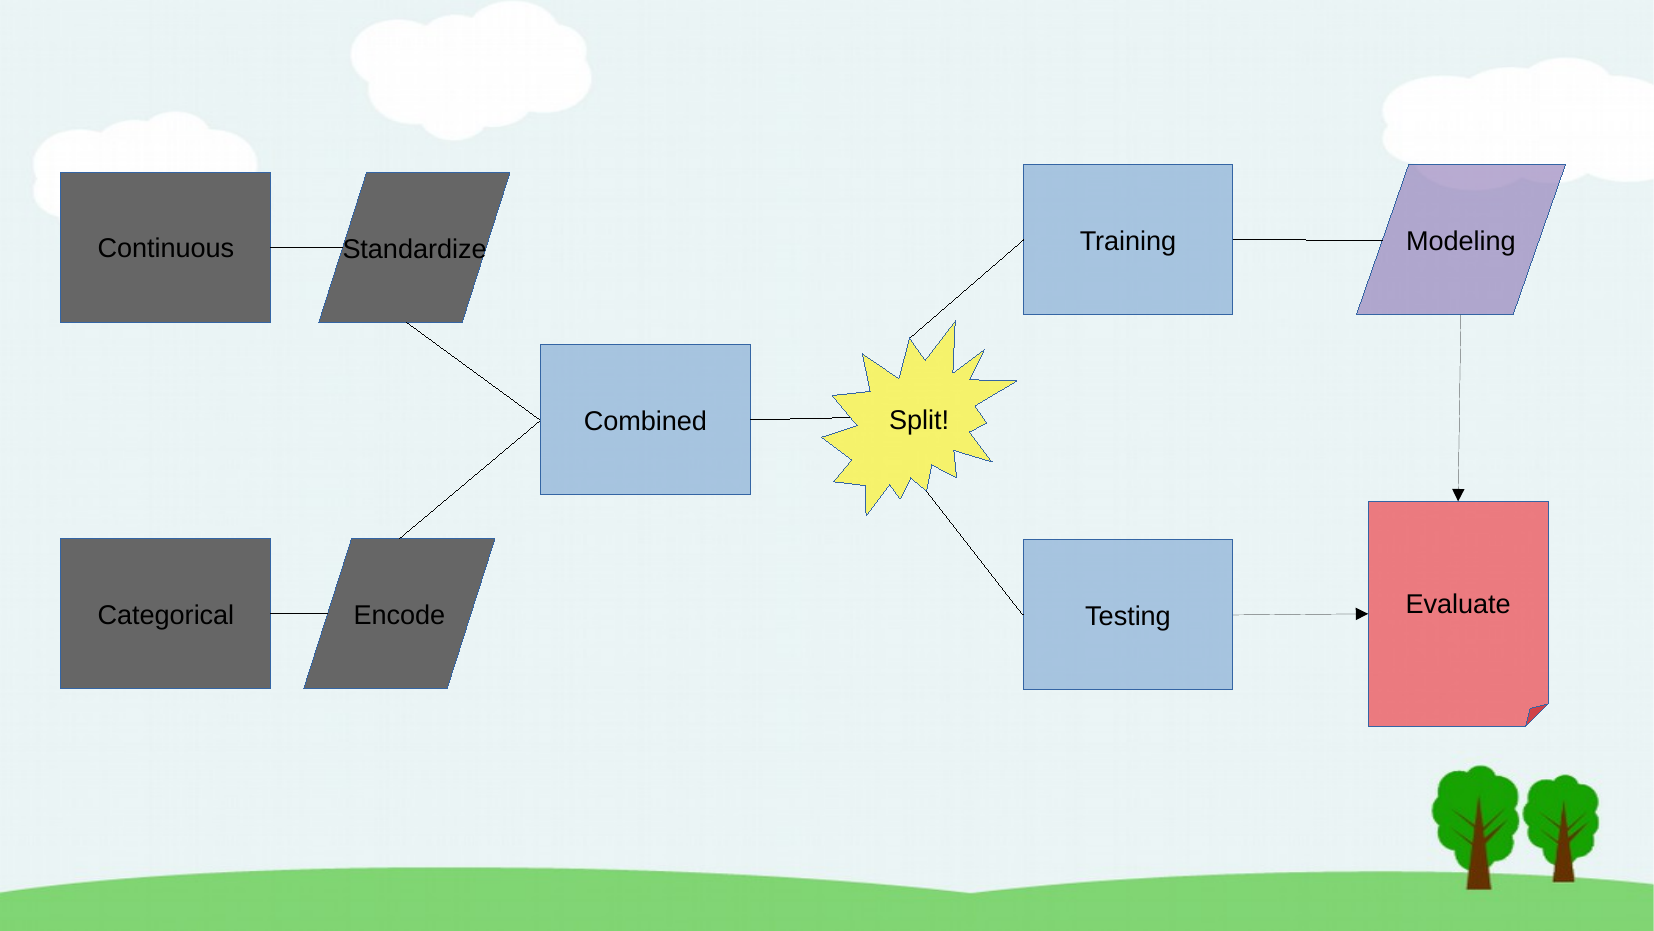

Training
Testing
Modeling
Continuous
Standardize
Evaluate
Split!
Combined
Categorical
Encode